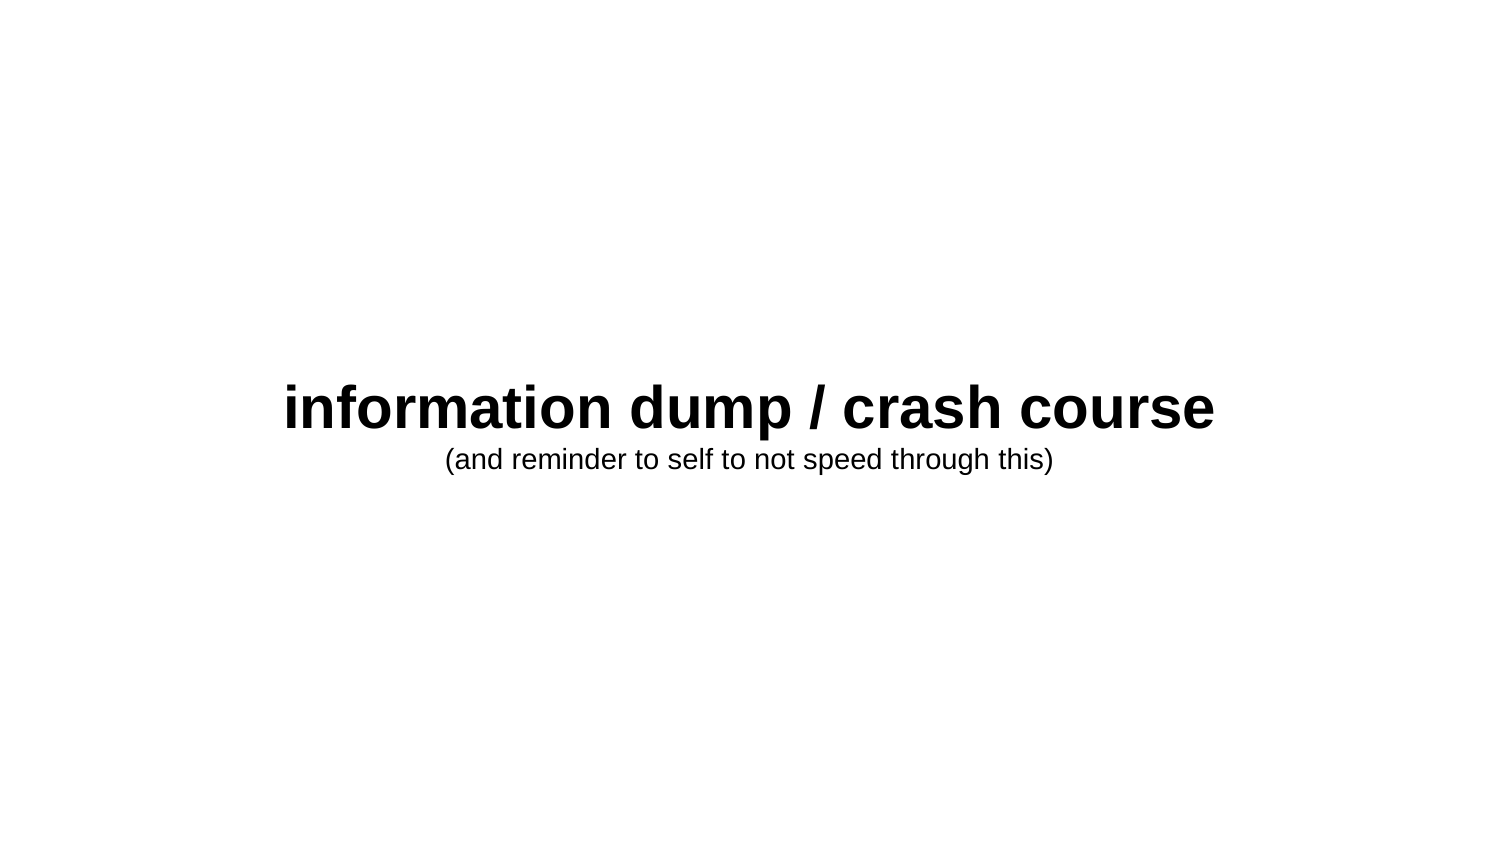

# information dump / crash course
(and reminder to self to not speed through this)